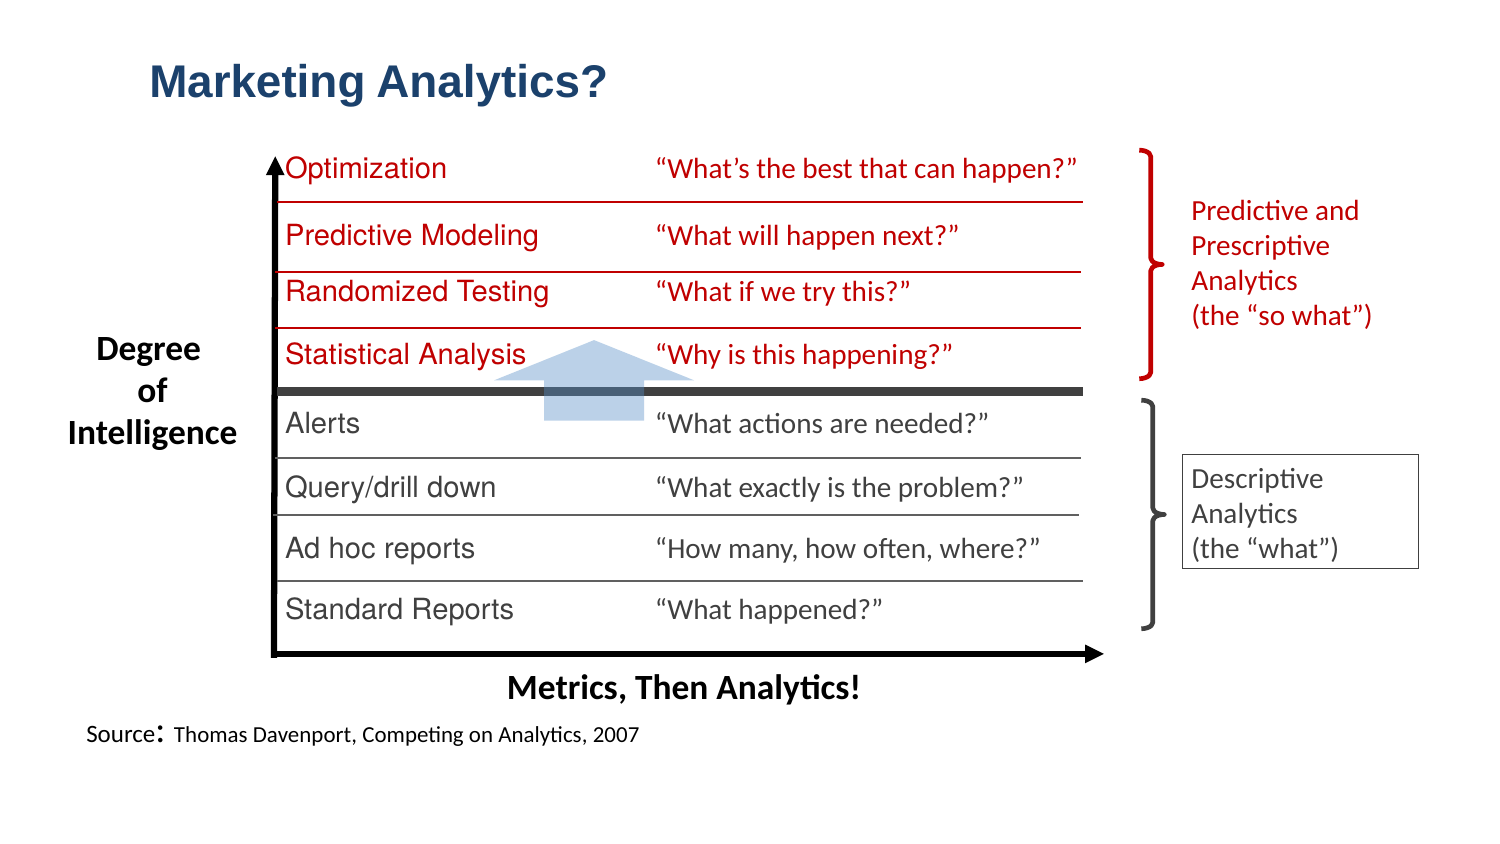

# Marketing Analytics?
Optimization
“What’s the best that can happen?”

Predictive and Prescriptive Analytics
(the “so what”)
Predictive Modeling
“What will happen next?”
Randomized Testing
“What if we try this?”
Degree
 of
 Intelligence
Statistical Analysis
“Why is this happening?”

Alerts
“What actions are needed?”

Descriptive Analytics
(the “what”)
Query/drill down
“What exactly is the problem?”
Ad hoc reports
“How many, how often, where?”
Standard Reports
“What happened?”
Metrics, Then Analytics!
Source: Thomas Davenport, Competing on Analytics, 2007